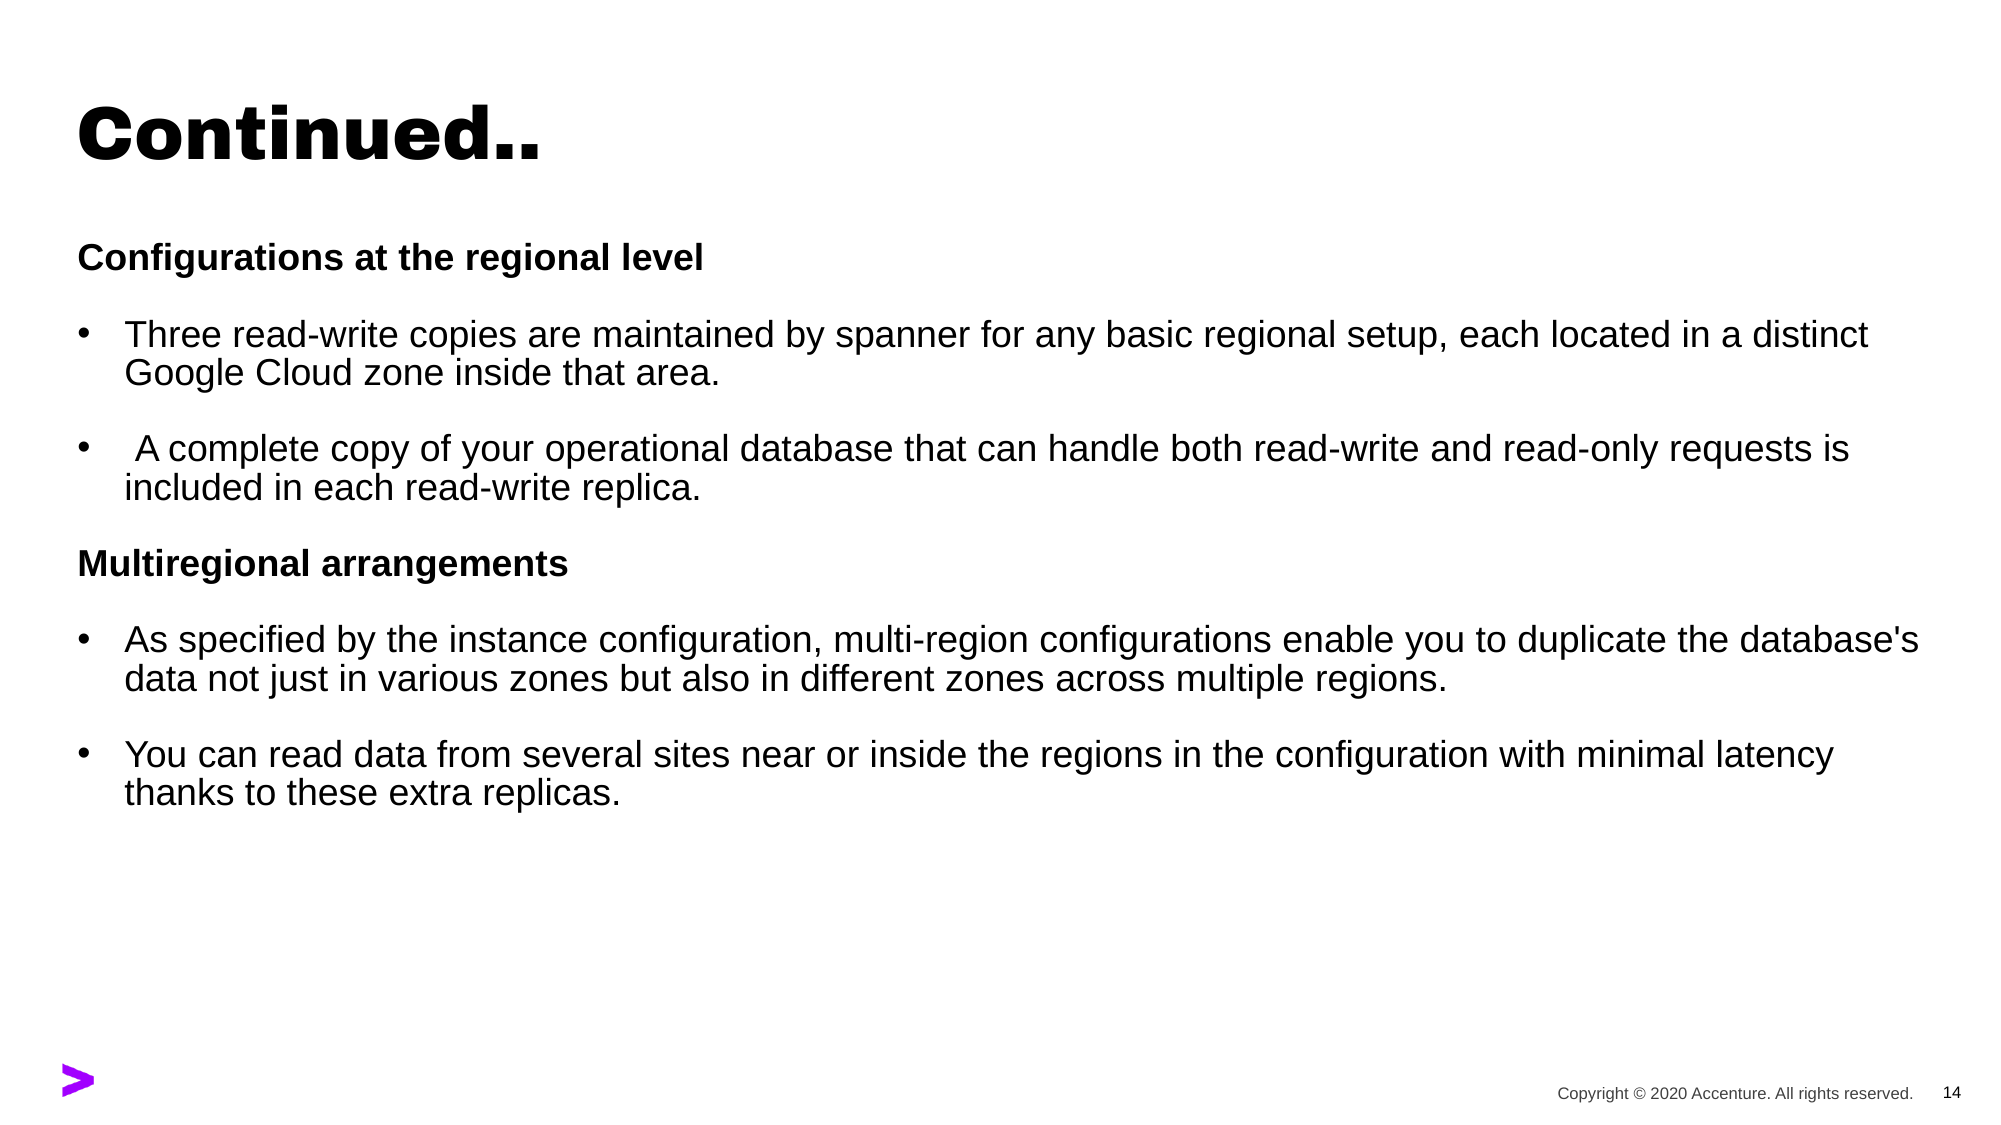

# Continued..
Configurations at the regional level

Three read-write copies are maintained by spanner for any basic regional setup, each located in a distinct Google Cloud zone inside that area.

 A complete copy of your operational database that can handle both read-write and read-only requests is included in each read-write replica.

Multiregional arrangements

As specified by the instance configuration, multi-region configurations enable you to duplicate the database's data not just in various zones but also in different zones across multiple regions.

You can read data from several sites near or inside the regions in the configuration with minimal latency thanks to these extra replicas.
14